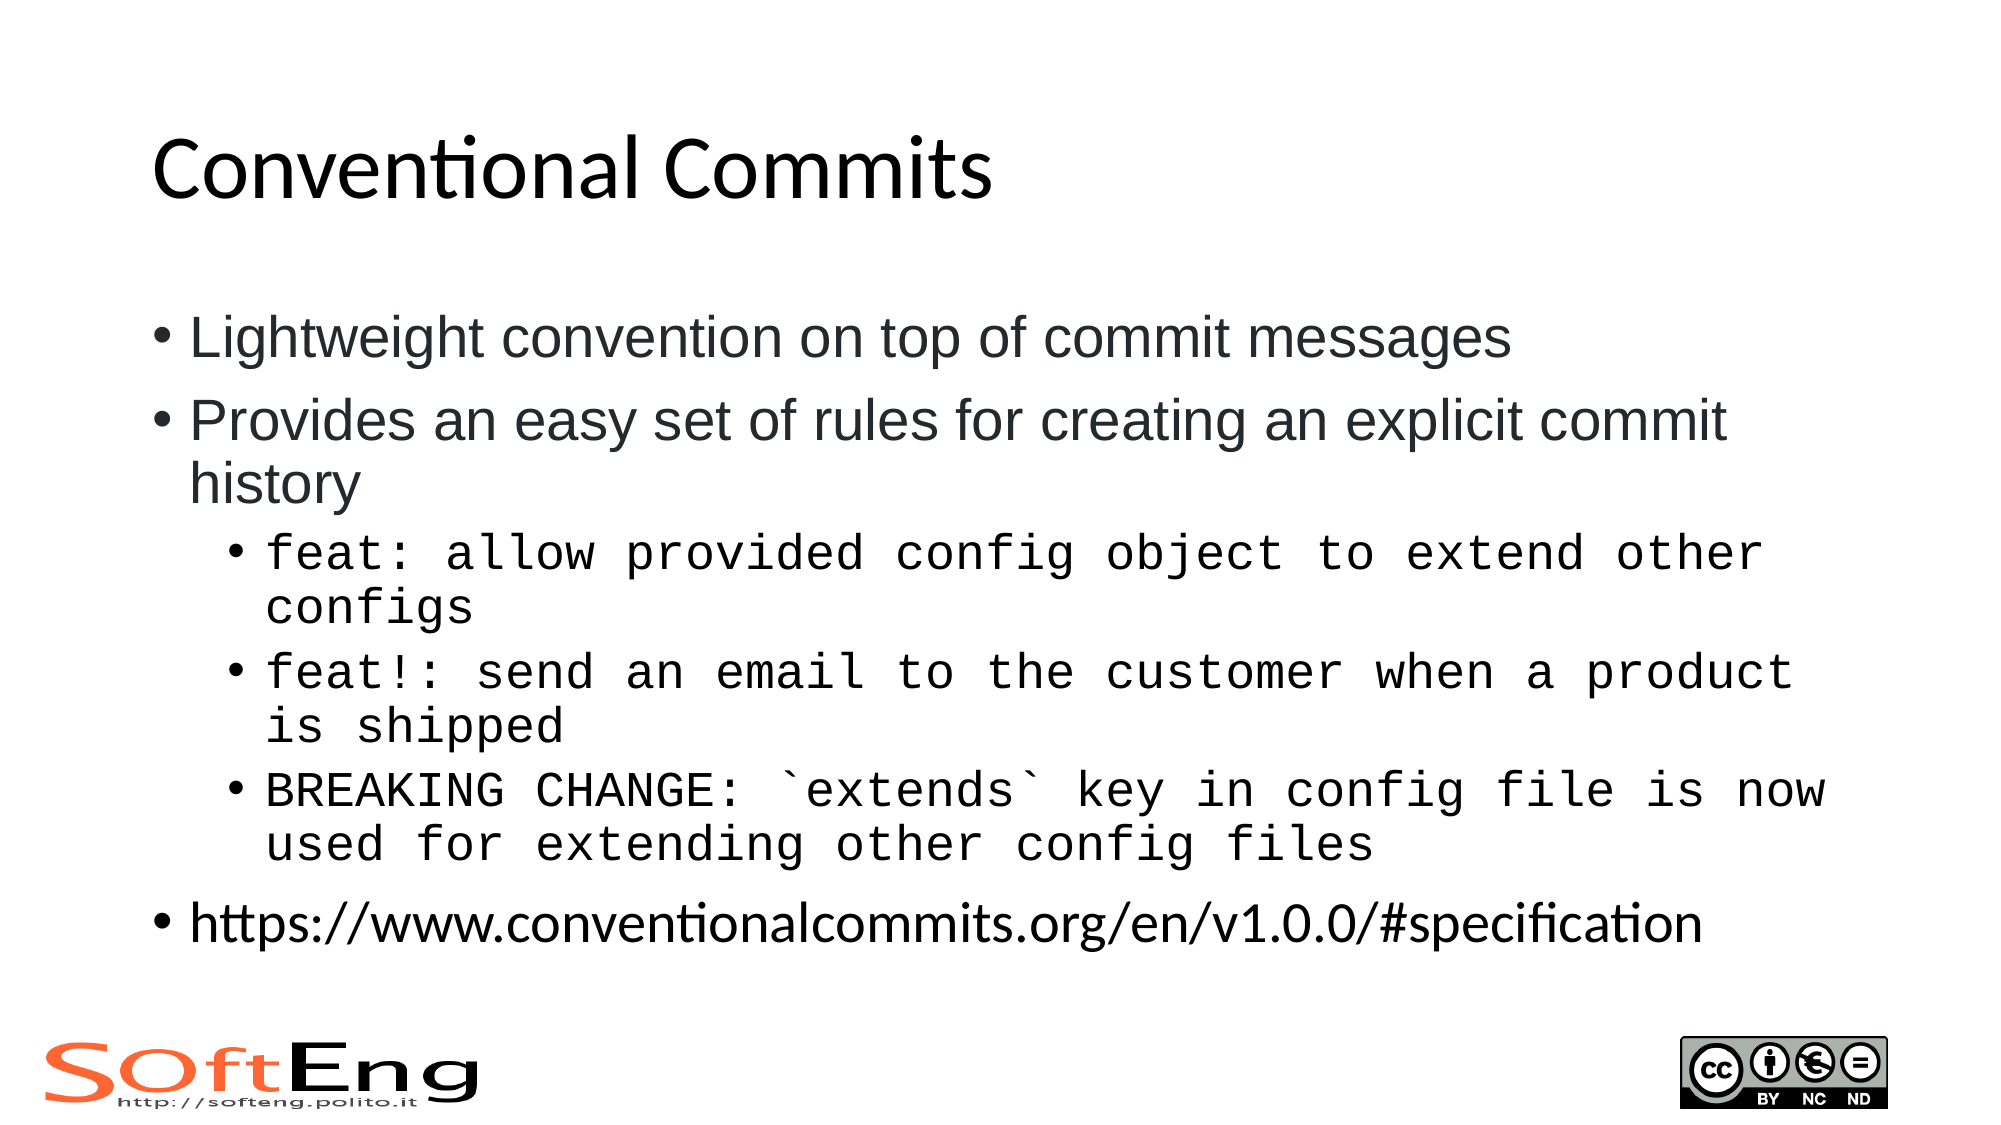

# Conventional Commits
Lightweight convention on top of commit messages
Provides an easy set of rules for creating an explicit commit history
feat: allow provided config object to extend other configs
feat!: send an email to the customer when a product is shipped
BREAKING CHANGE: `extends` key in config file is now used for extending other config files
https://www.conventionalcommits.org/en/v1.0.0/#specification